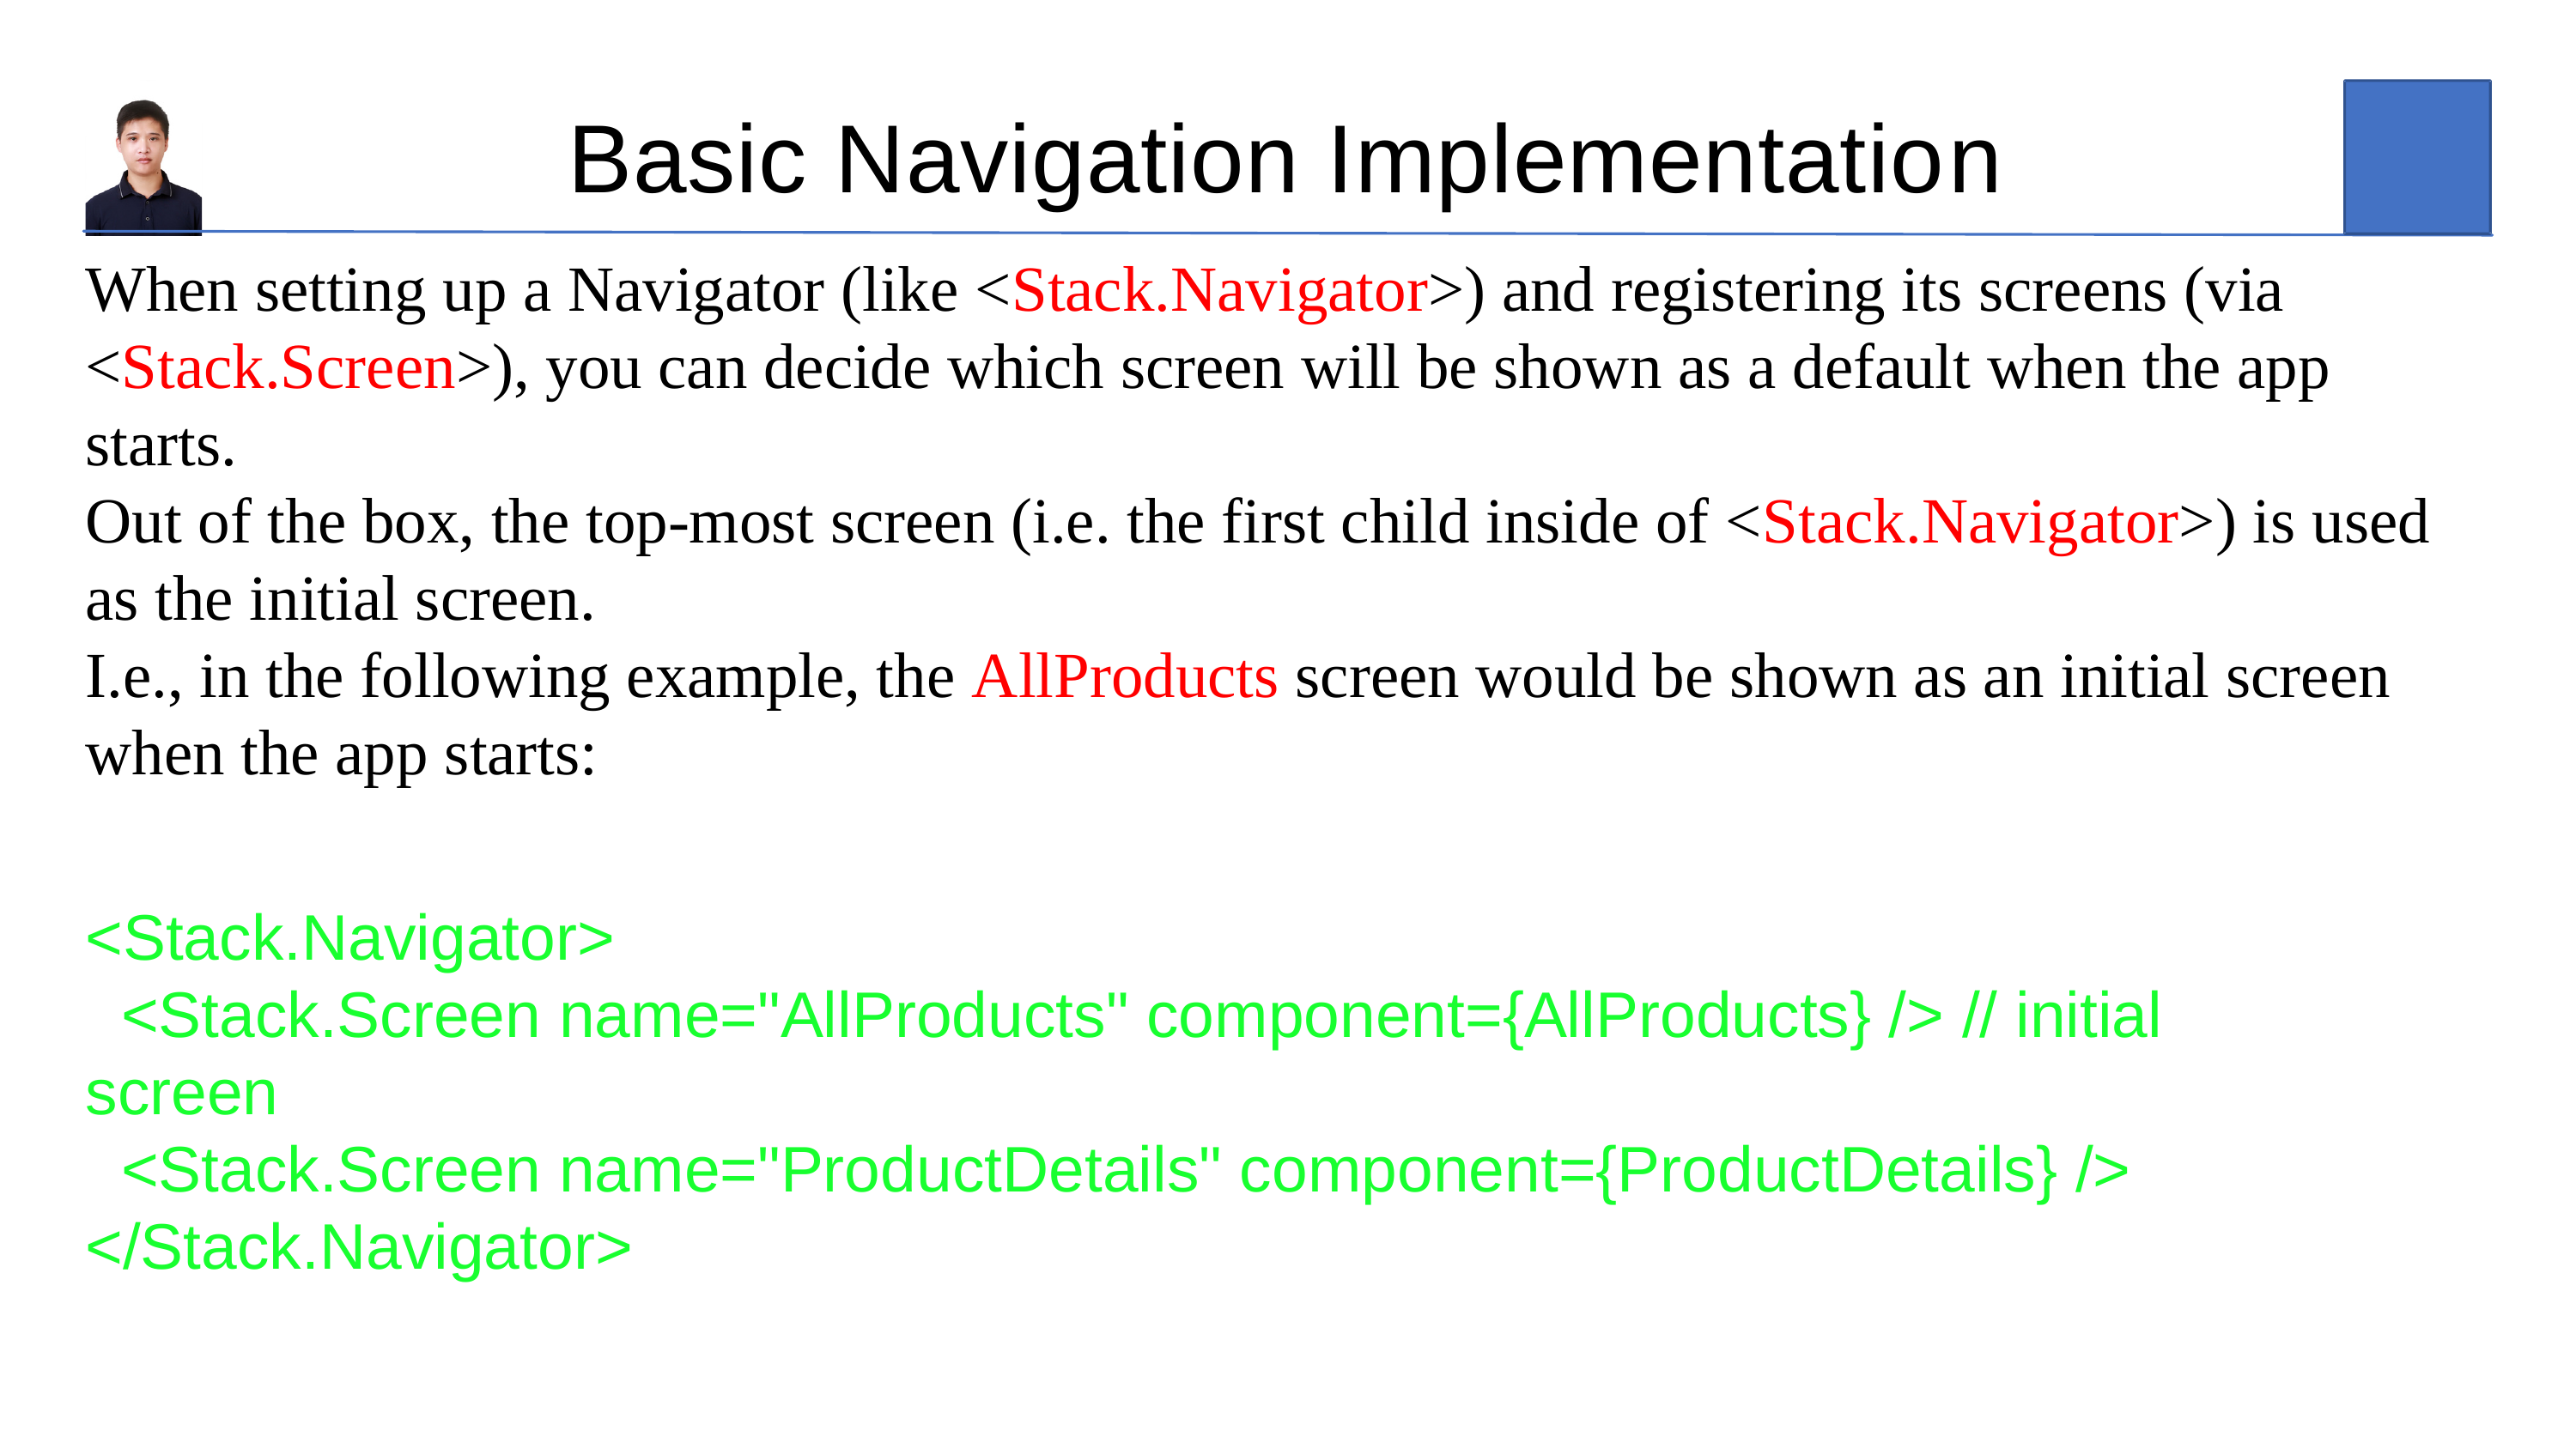

Basic Navigation Implementatio﻿n

When setting up a Navigator (like <Stack.Navigator>) and registering its screens (via <Stack.Screen>), you can decide which screen will be shown as a default when the app starts.
Out of the box, the top-most screen (i.e. the first child inside of <Stack.Navigator>) is used as the initial screen.
I.e., in the following example, the AllProducts screen would be shown as an initial screen when the app starts:
<Stack.Navigator>
  <Stack.Screen name="AllProducts" component={AllProducts} /> // initial screen
  <Stack.Screen name="ProductDetails" component={ProductDetails} />
</Stack.Navigator>